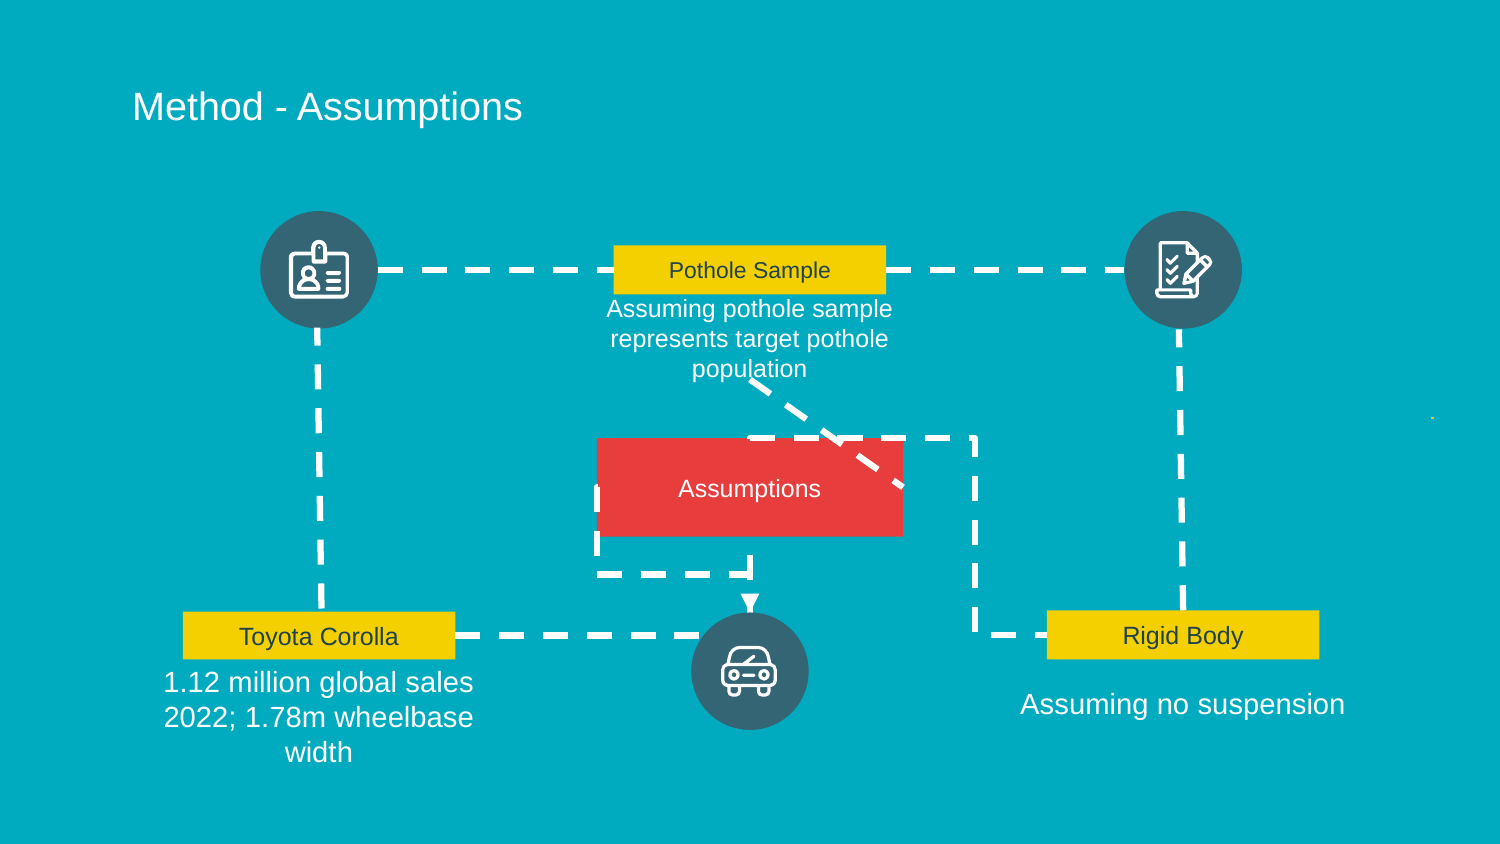

# Method - Assumptions

Pothole Sample
Assuming pothole sample represents target pothole population
Assumptions
Rigid Body
Assuming no suspension
Toyota Corolla
1.12 million global sales 2022; 1.78m wheelbase width